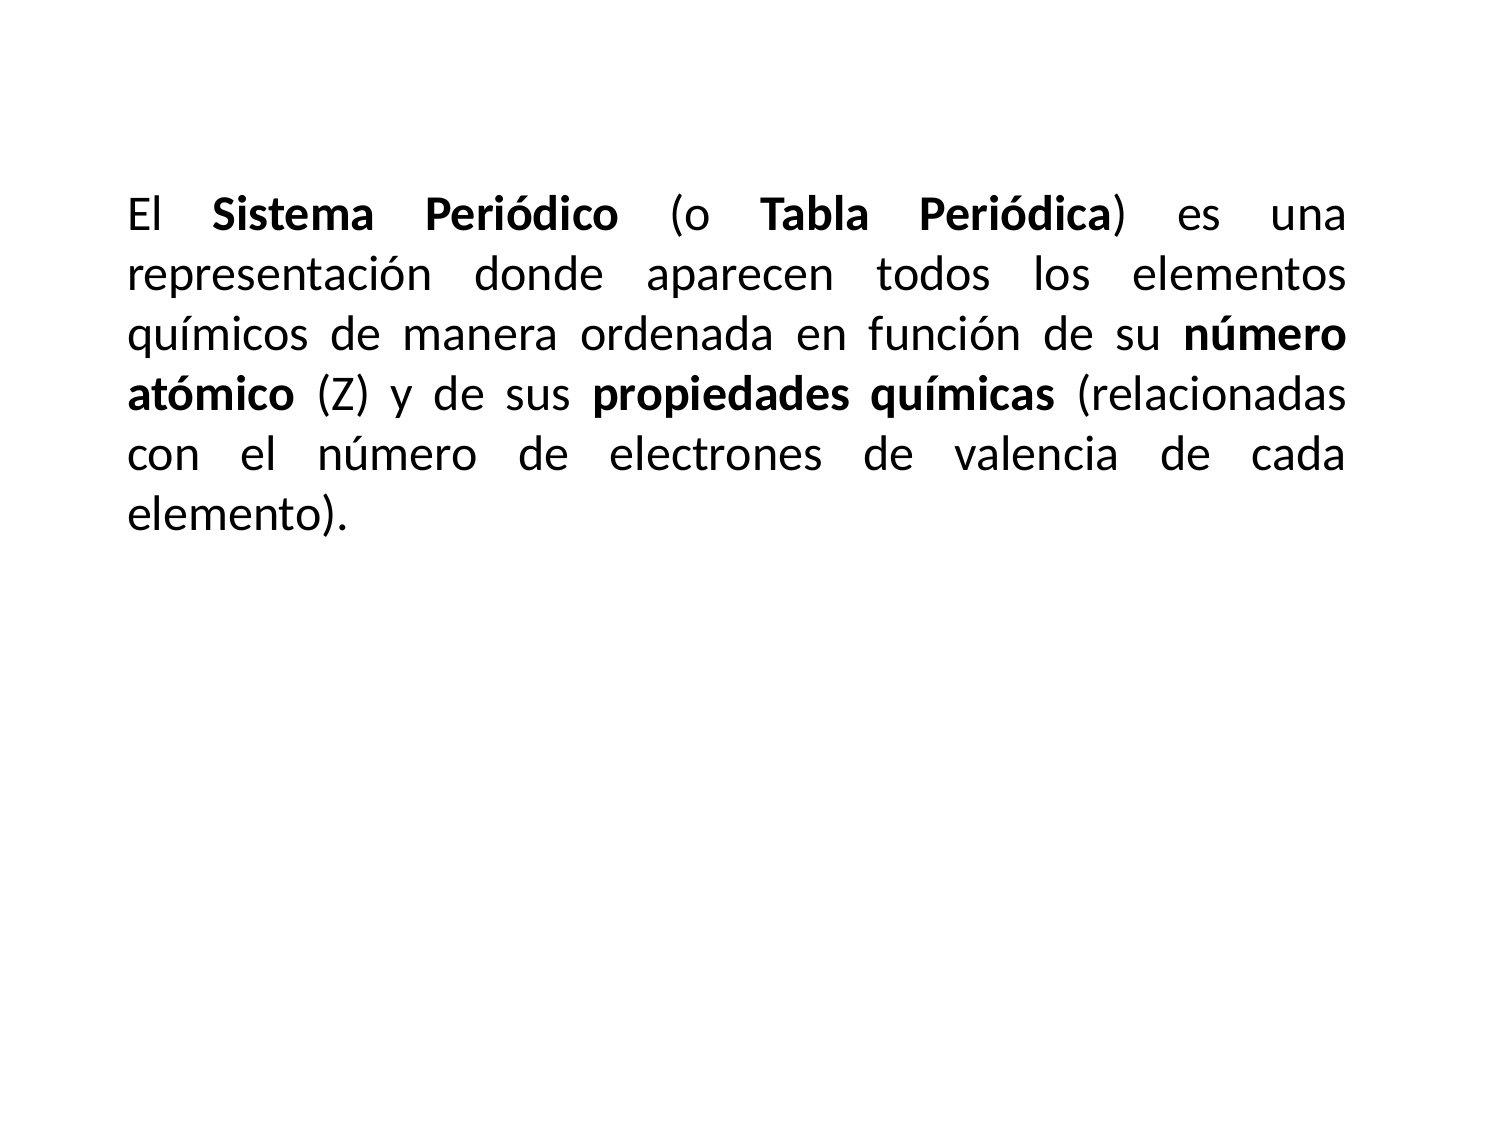

El Sistema Periódico (o Tabla Periódica) es una representación donde aparecen todos los elementos químicos de manera ordenada en función de su número atómico (Z) y de sus propiedades químicas (relacionadas con el número de electrones de valencia de cada elemento).